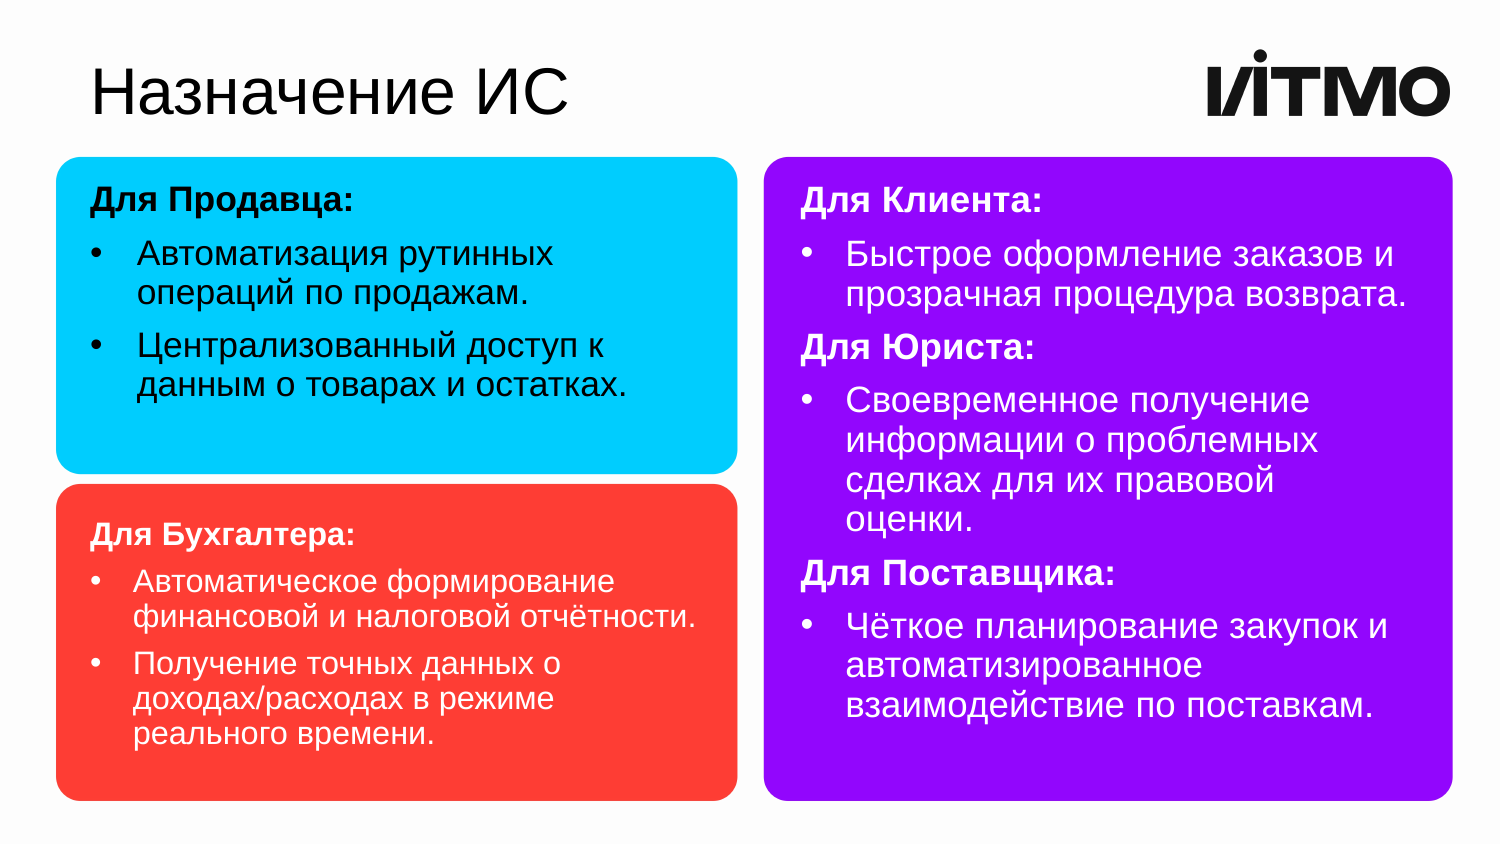

# Назначение ИС
Для Продавца:
Автоматизация рутинных операций по продажам.
Централизованный доступ к данным о товарах и остатках.

Для Клиента:
Быстрое оформление заказов и прозрачная процедура возврата.
Для Юриста:
Своевременное получение информации о проблемных сделках для их правовой оценки.
Для Поставщика:
Чёткое планирование закупок и автоматизированное взаимодействие по поставкам.

Для Бухгалтера:
Автоматическое формирование финансовой и налоговой отчётности.
Получение точных данных о доходах/расходах в режиме реального времени.